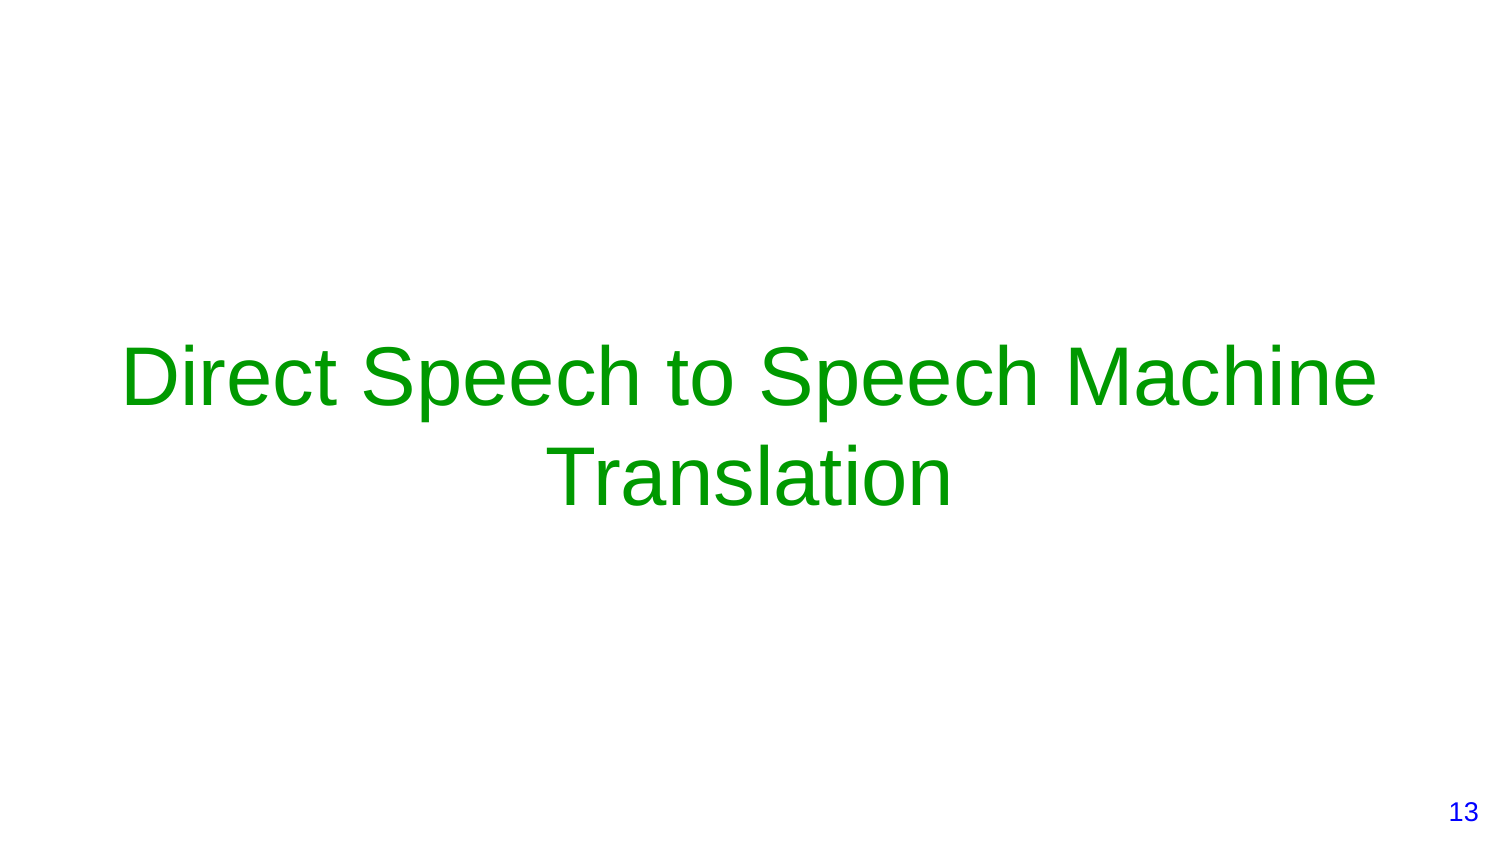

# Direct Speech to Speech Machine Translation

13